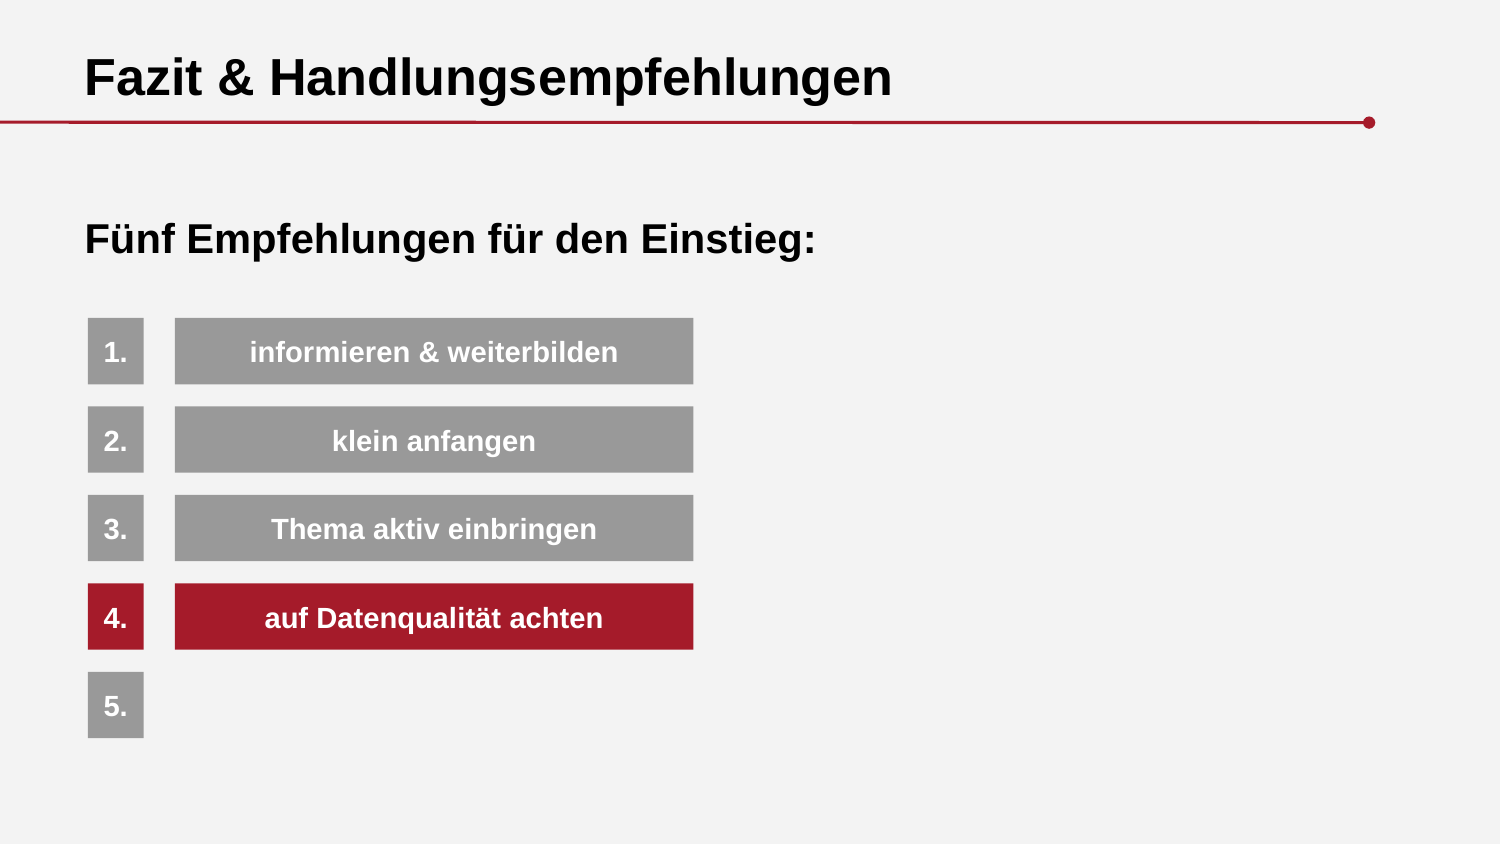

Fazit & Handlungsempfehlungen

Fünf Empfehlungen für den Einstieg:
1.
informieren & weiterbilden
klein anfangen
2.
Thema aktiv einbringen
3.
auf Datenqualität achten
4.
5.